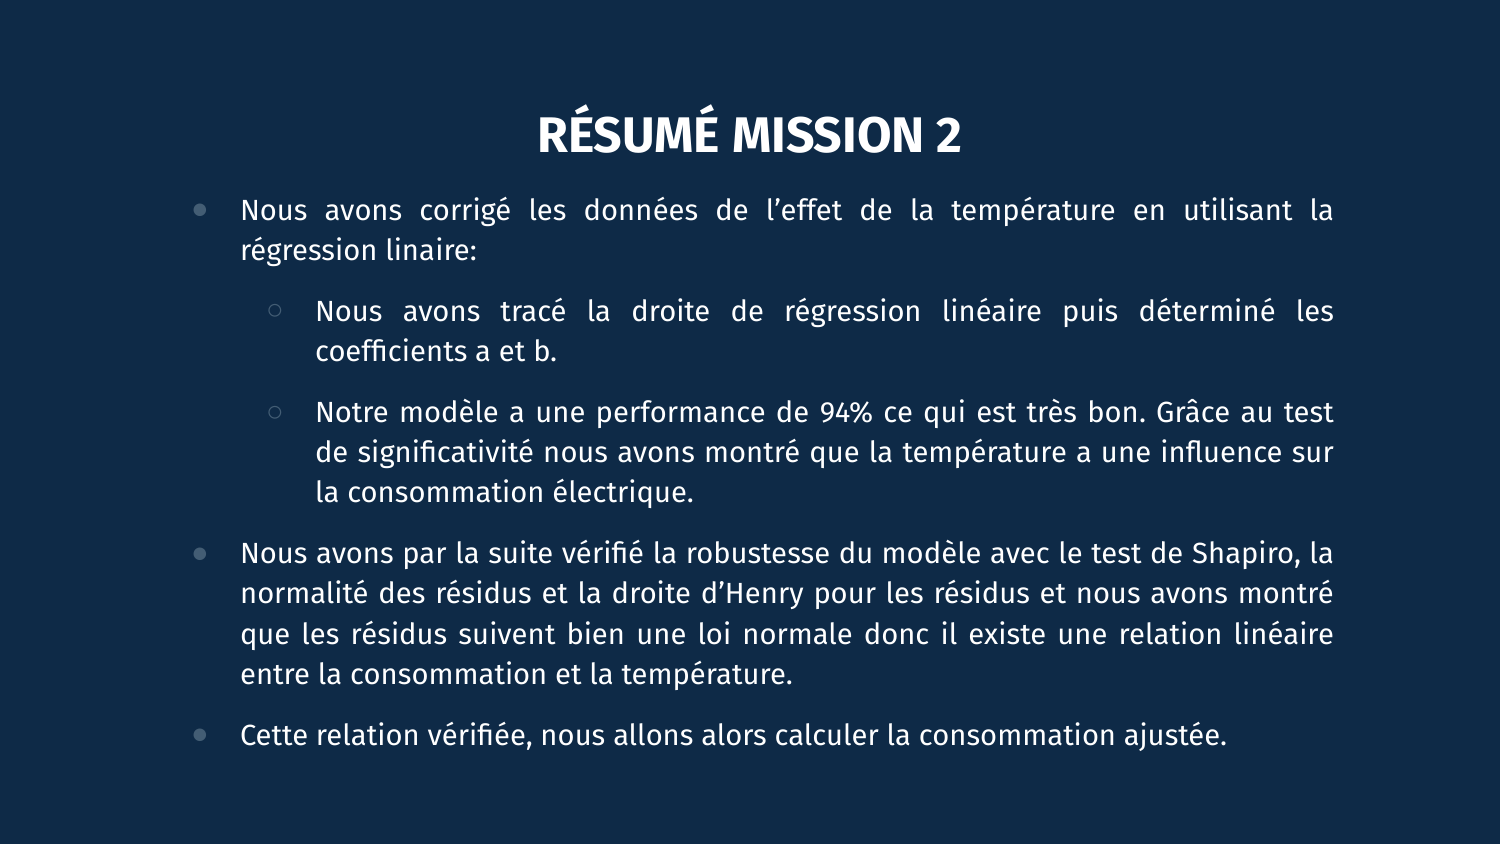

RÉSUMÉ MISSION 2
Nous avons corrigé les données de l’effet de la température en utilisant la régression linaire:
Nous avons tracé la droite de régression linéaire puis déterminé les coefficients a et b.
Notre modèle a une performance de 94% ce qui est très bon. Grâce au test de significativité nous avons montré que la température a une influence sur la consommation électrique.
Nous avons par la suite vérifié la robustesse du modèle avec le test de Shapiro, la normalité des résidus et la droite d’Henry pour les résidus et nous avons montré que les résidus suivent bien une loi normale donc il existe une relation linéaire entre la consommation et la température.
Cette relation vérifiée, nous allons alors calculer la consommation ajustée.